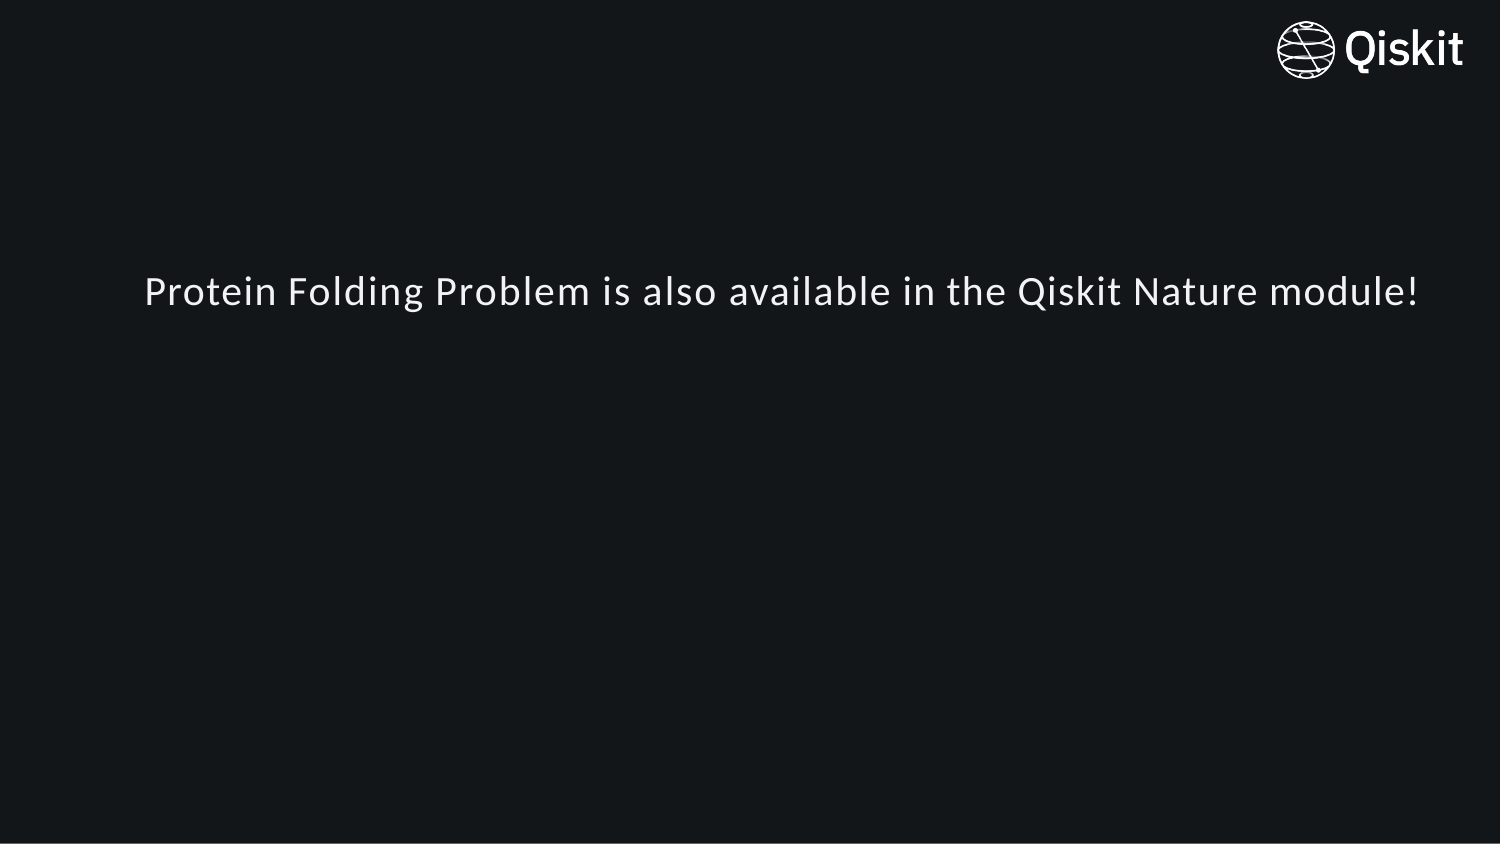

# Protein Folding Problem is also available in the Qiskit Nature module!